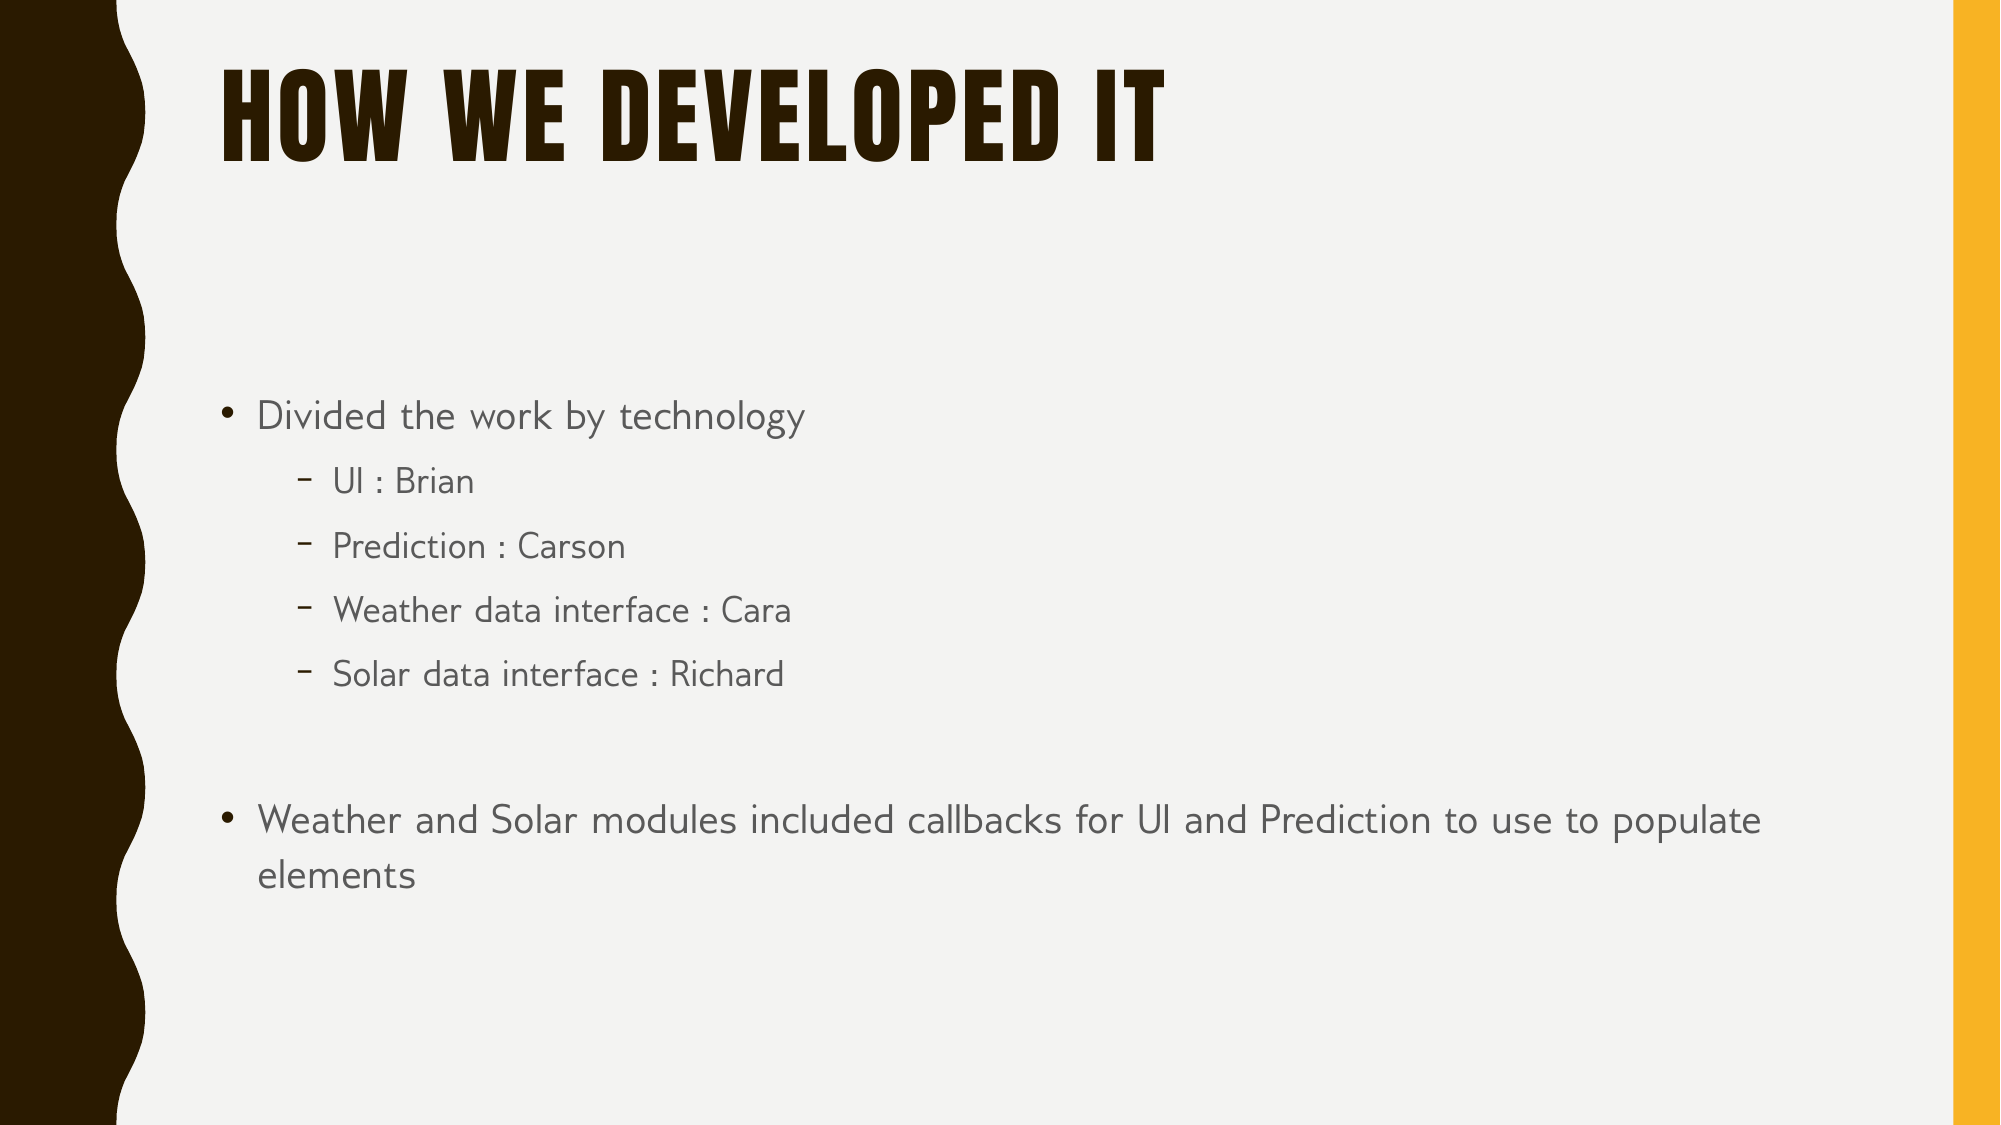

# How we developed it
Divided the work by technology
UI : Brian
Prediction : Carson
Weather data interface : Cara
Solar data interface : Richard

Weather and Solar modules included callbacks for UI and Prediction to use to populate elements